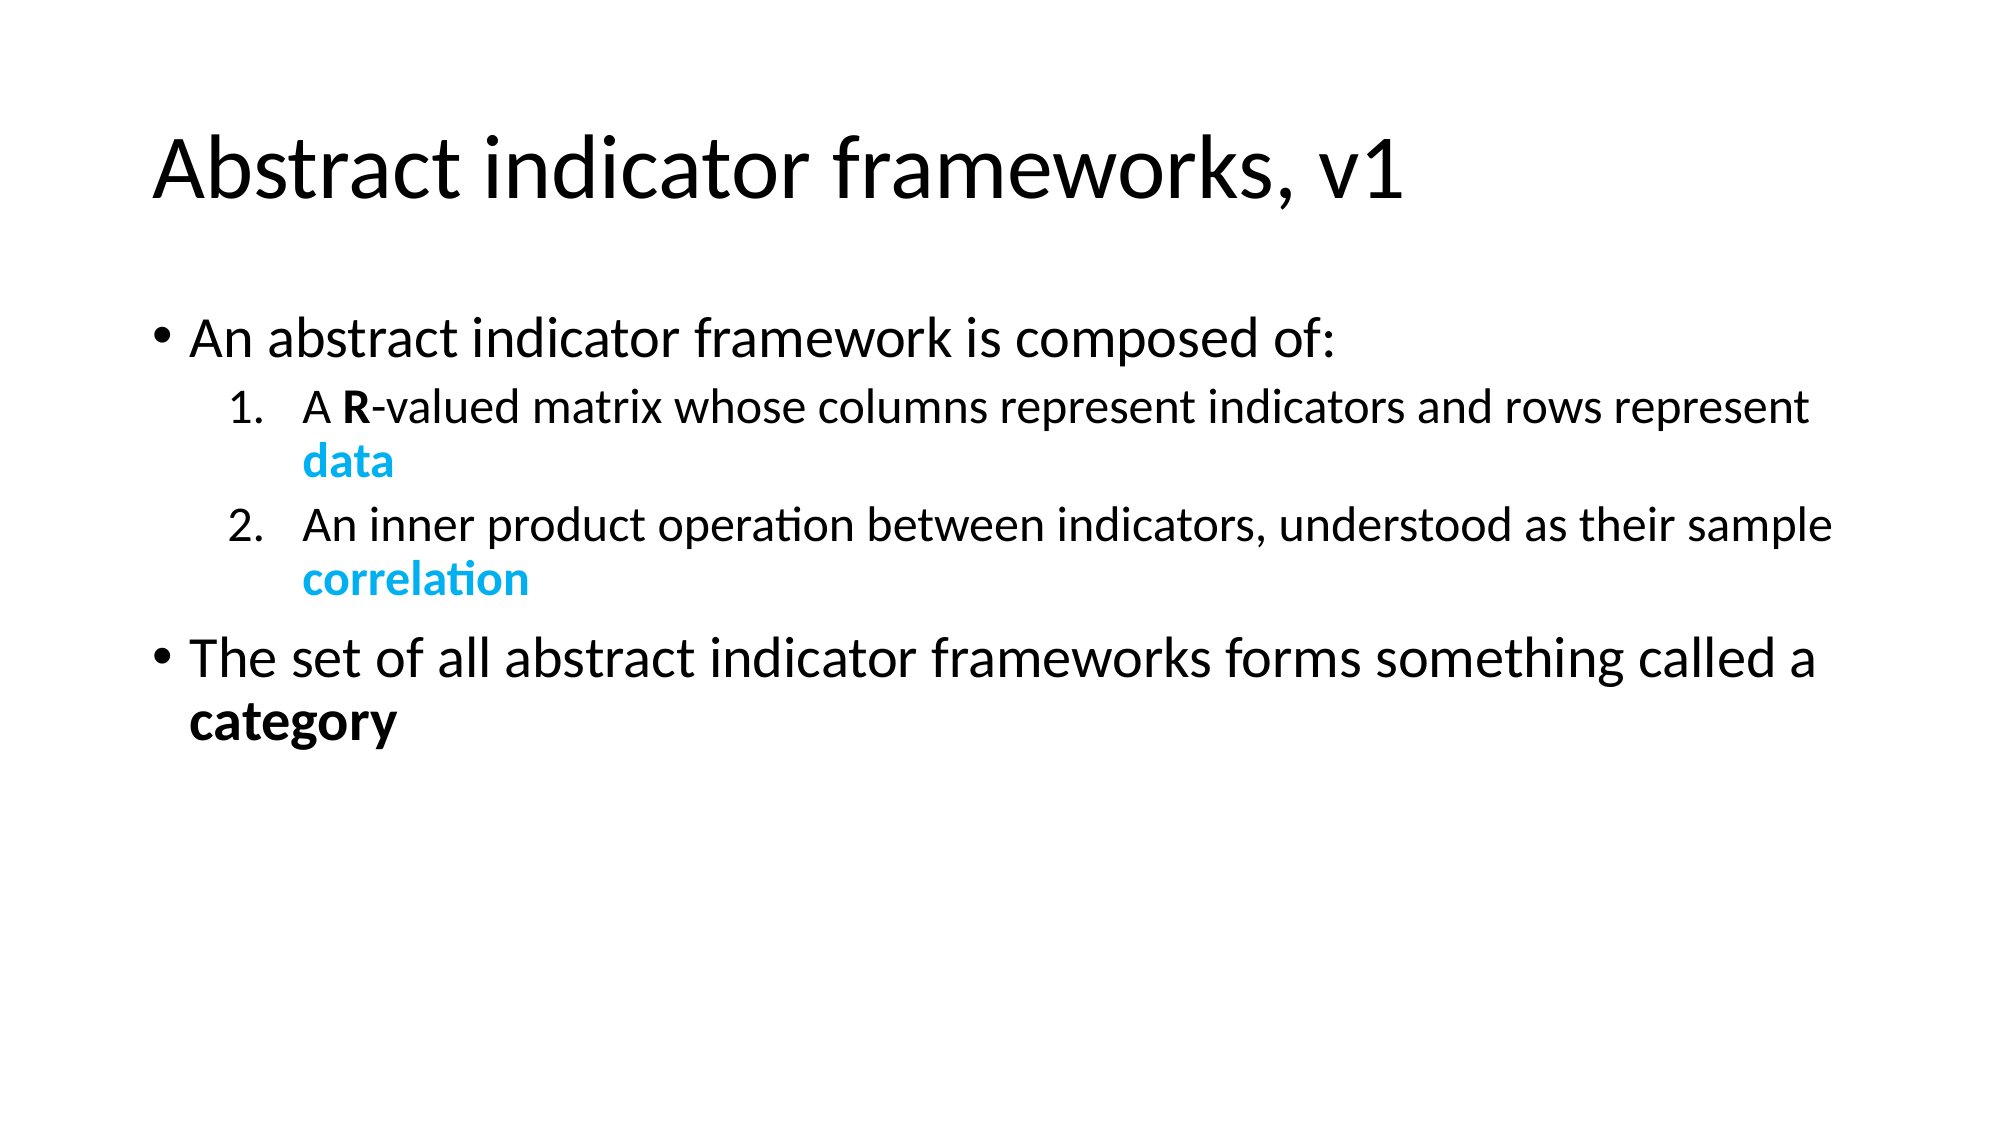

# Abstract indicator frameworks, v1
An abstract indicator framework is composed of:
A R-valued matrix whose columns represent indicators and rows represent data
An inner product operation between indicators, understood as their sample correlation
The set of all abstract indicator frameworks forms something called a category